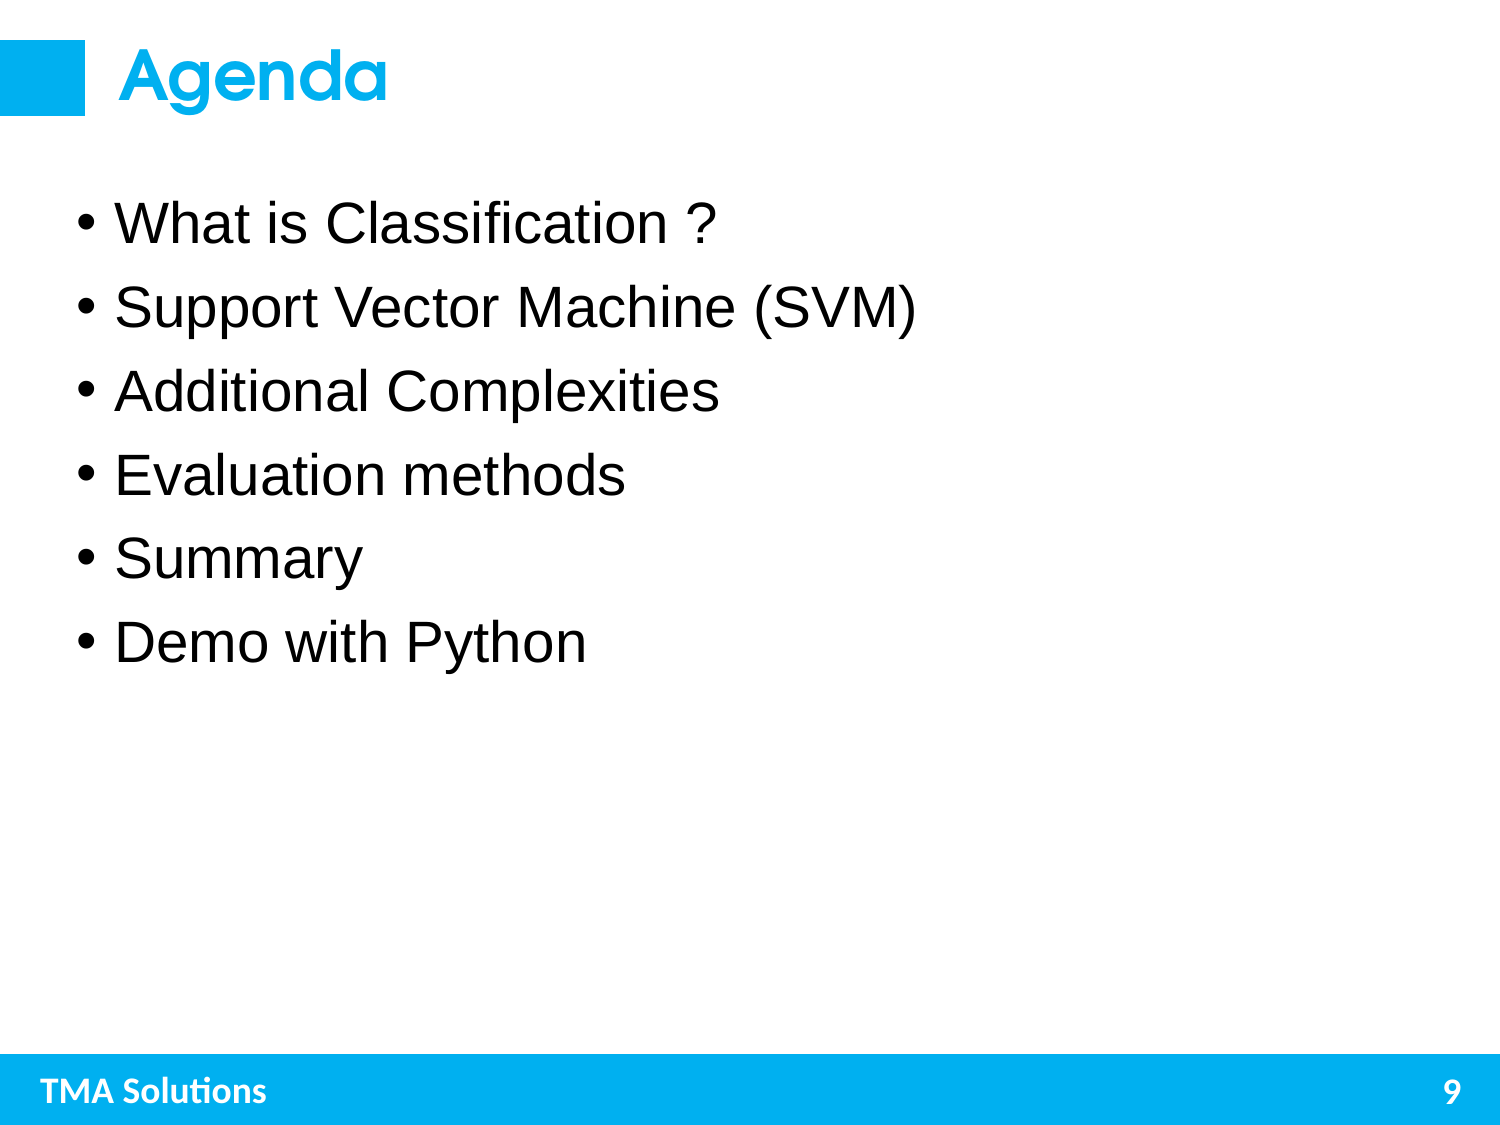

# Agenda
What is Classification ?
Support Vector Machine (SVM)
Additional Complexities
Evaluation methods
Summary
Demo with Python

9